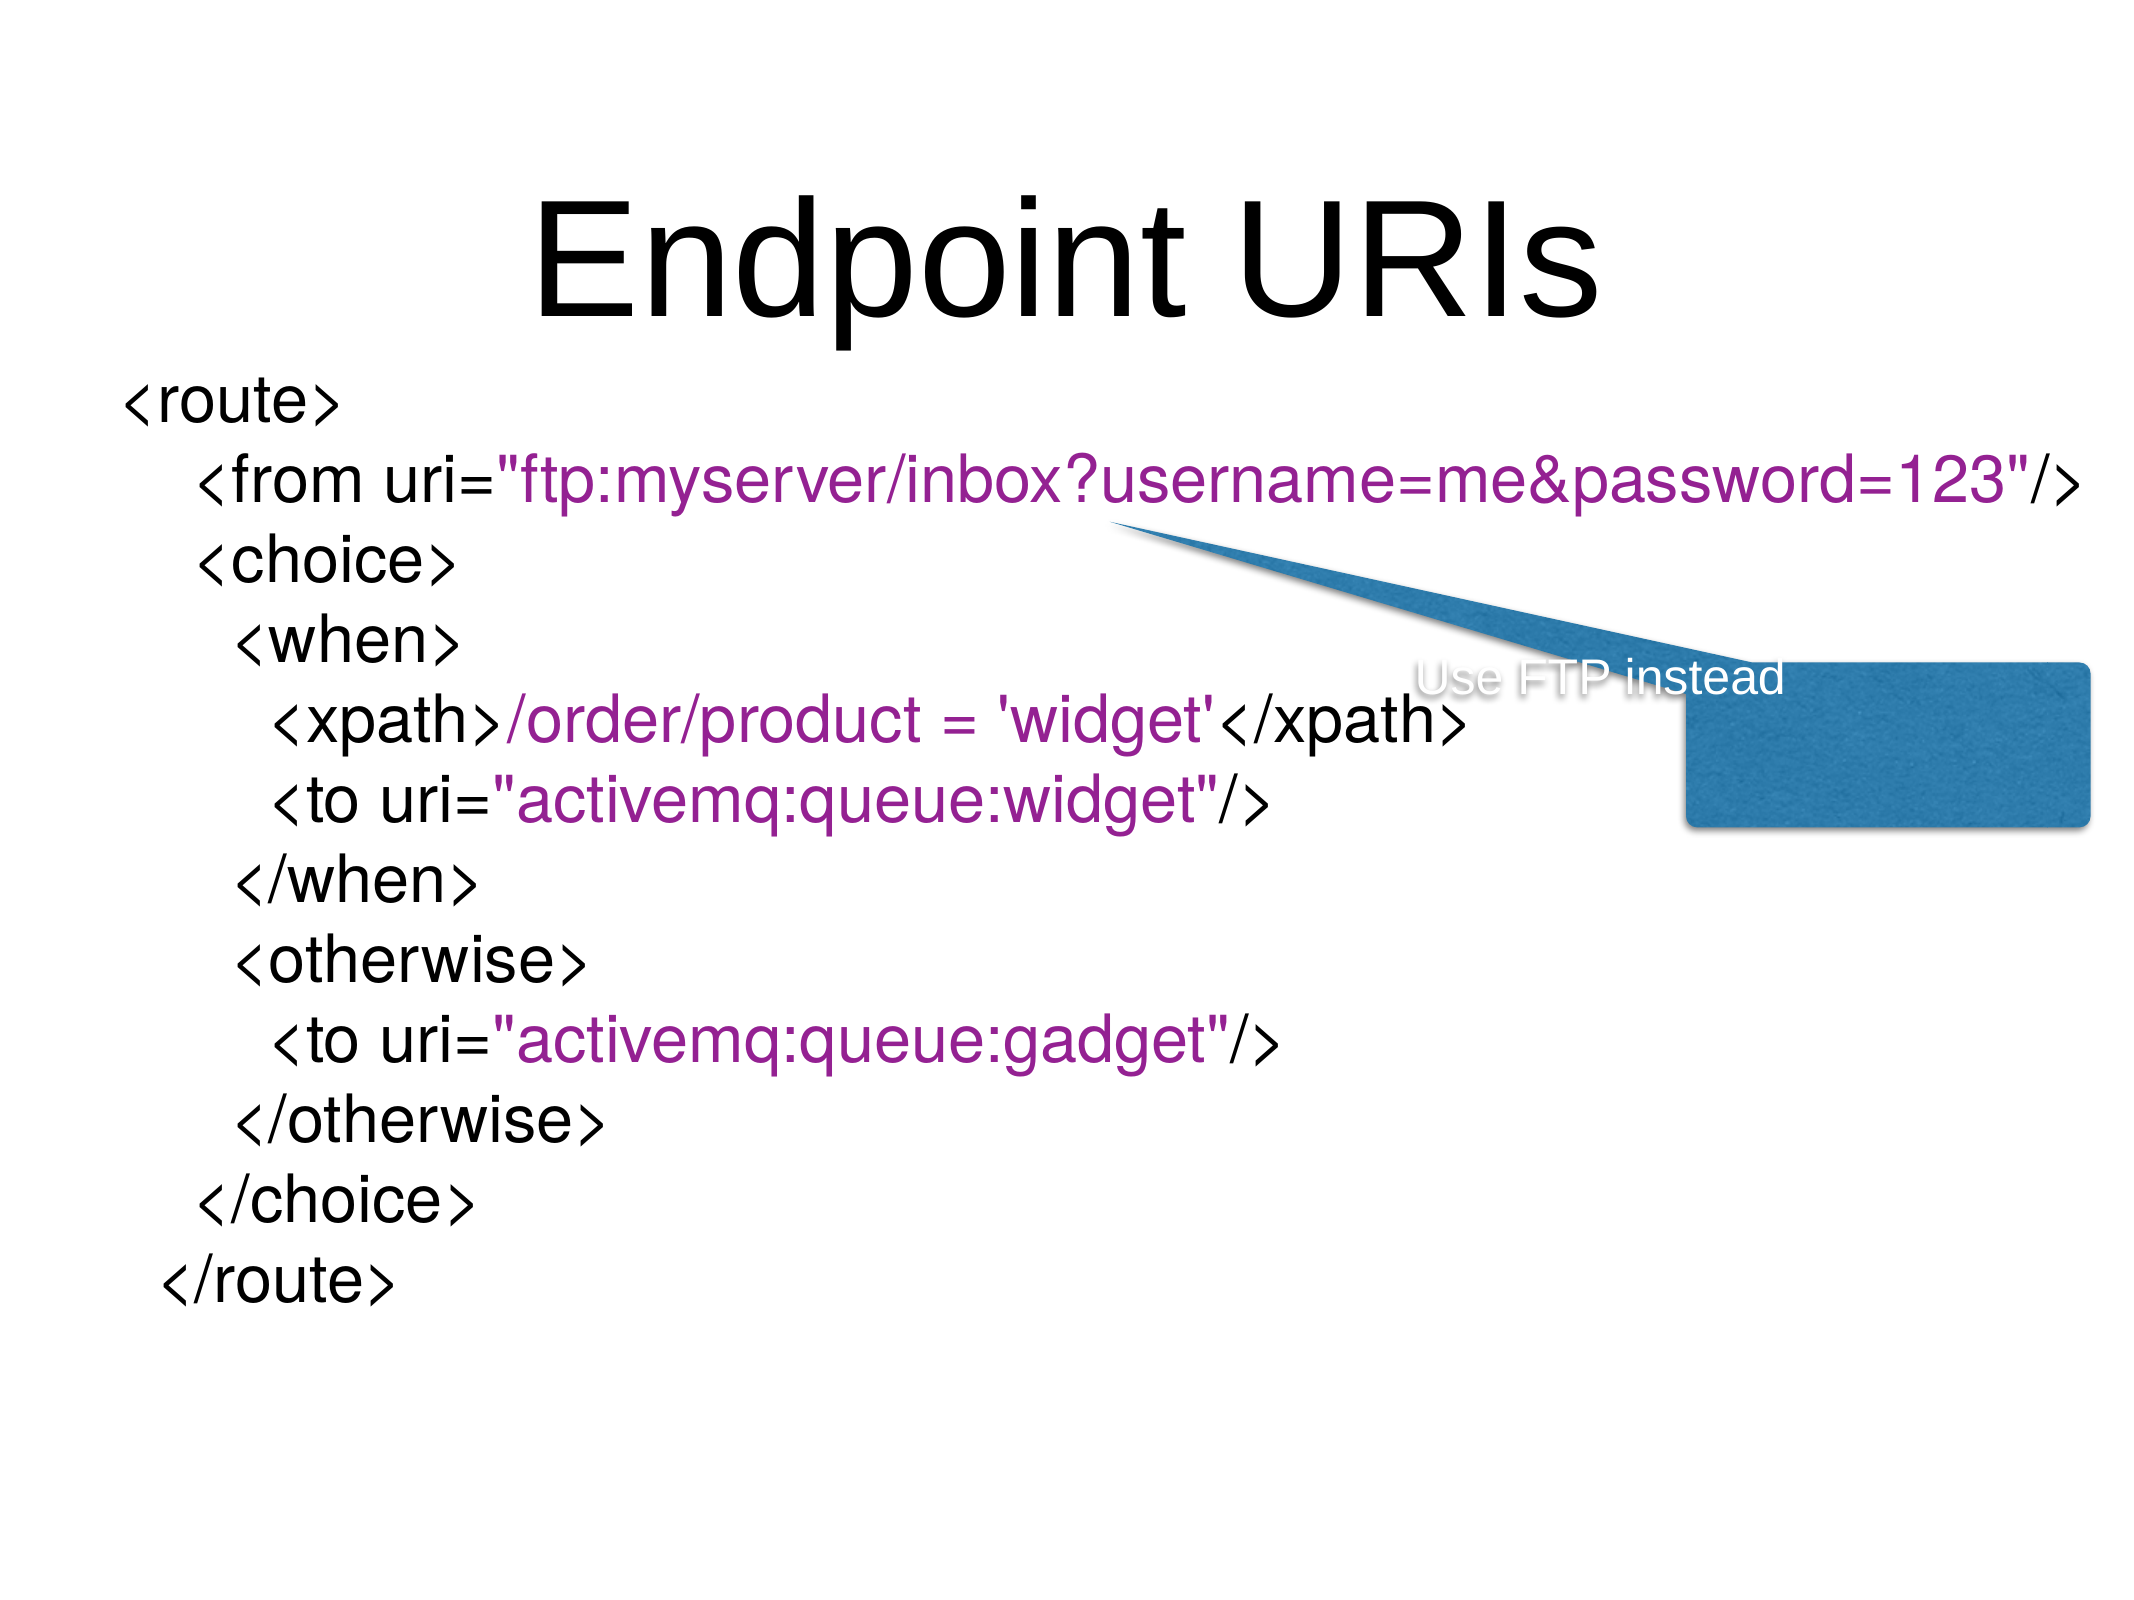

# Endpoint URIs
<route>
    <from uri="ftp:myserver/inbox?username=me&password=123"/>
    <choice>
      <when>
        <xpath>/order/product = 'widget'</xpath>
        <to uri="activemq:queue:widget"/>
      </when>
      <otherwise>
        <to uri="activemq:queue:gadget"/>
      </otherwise>
    </choice>
  </route>
Use FTP instead